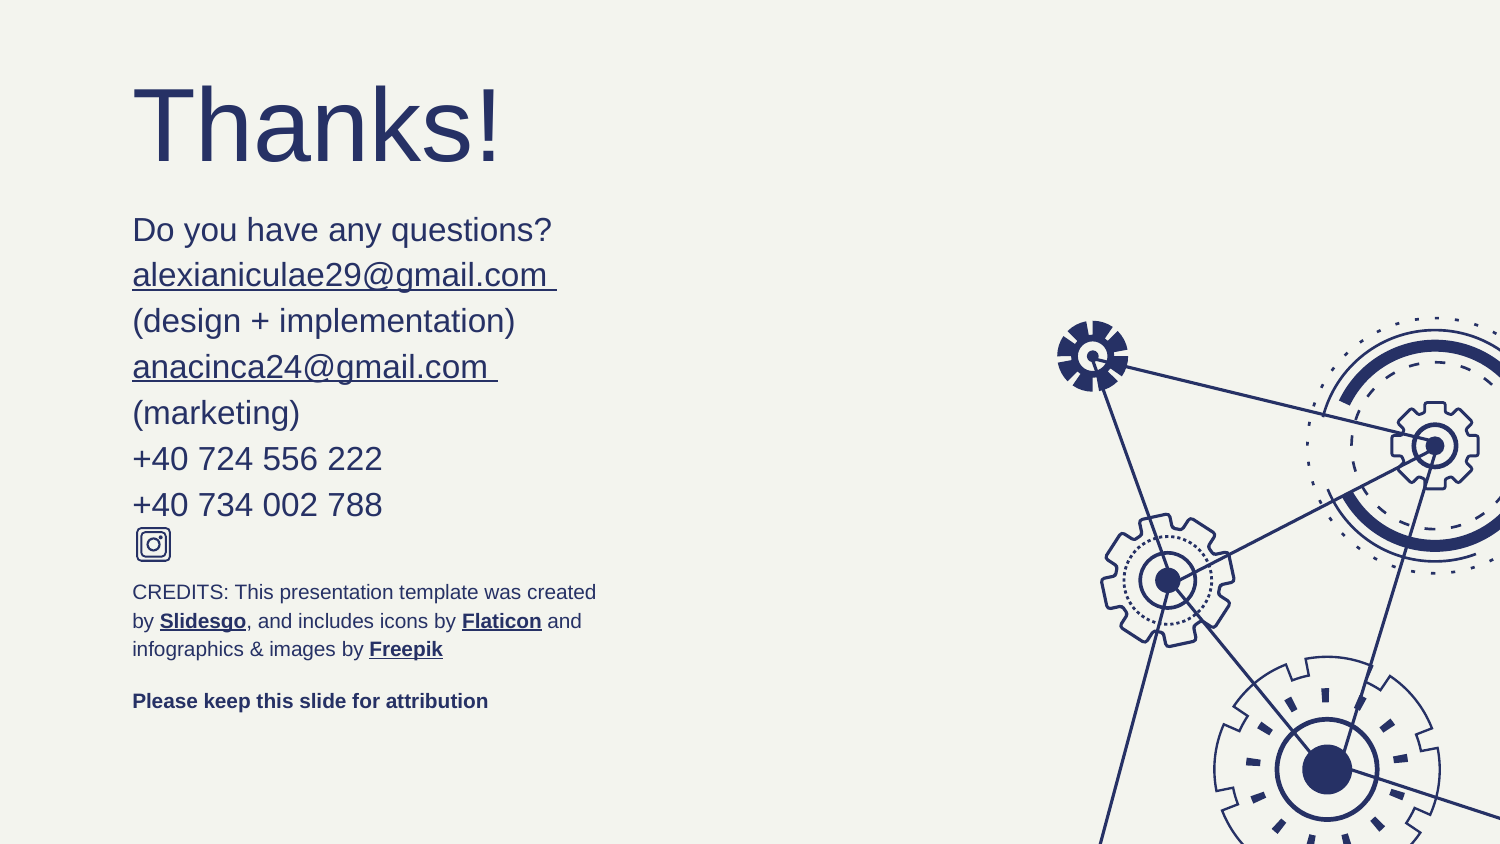

# Thanks!
Do you have any questions?
alexianiculae29@gmail.com (design + implementation)
anacinca24@gmail.com (marketing)
+40 724 556 222
+40 734 002 788

Please keep this slide for attribution